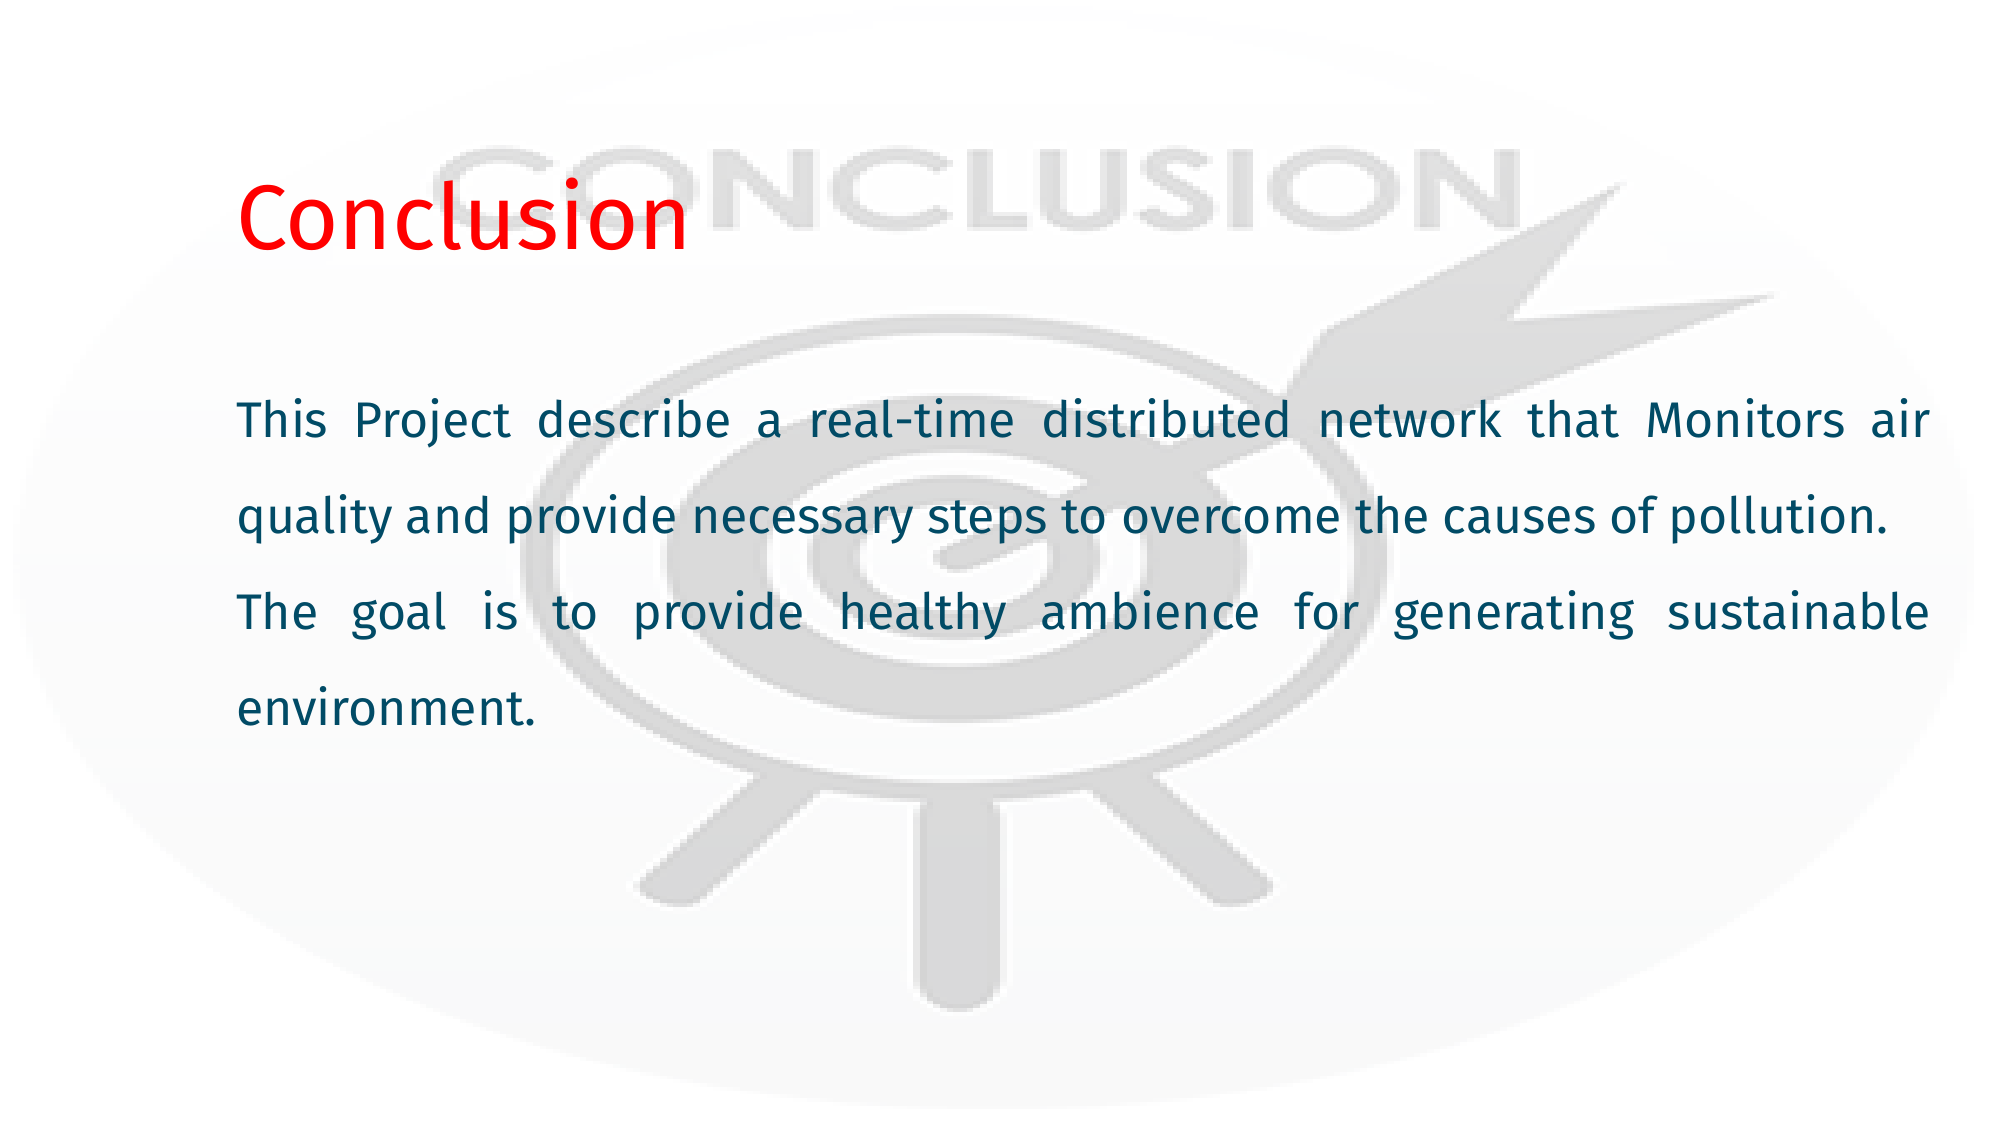

# Conclusion
This Project describe a real-time distributed network that Monitors air quality and provide necessary steps to overcome the causes of pollution.
The goal is to provide healthy ambience for generating sustainable environment.